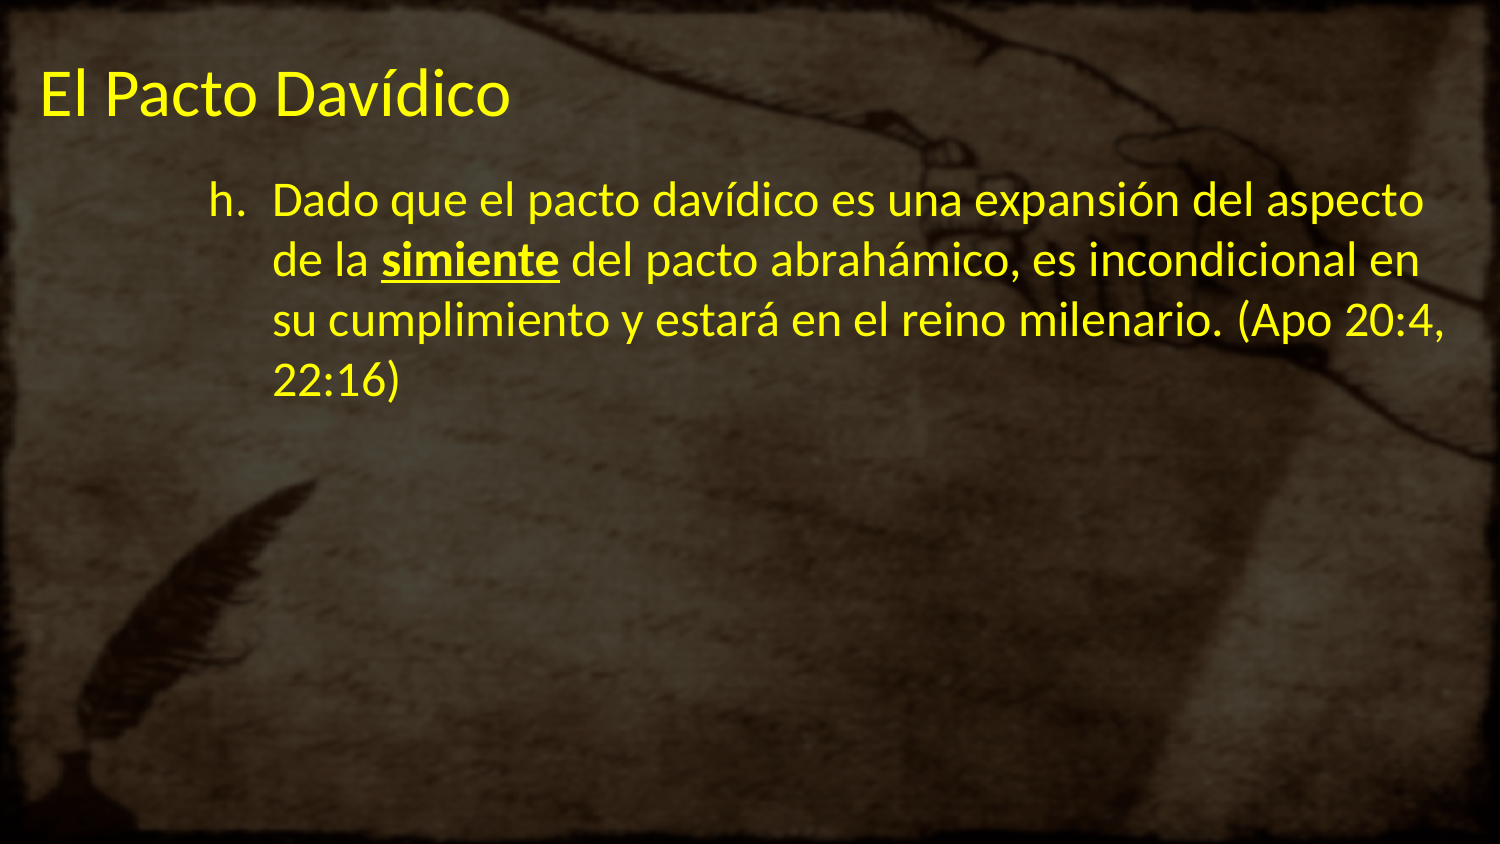

# El Pacto Davídico
Dado que el pacto davídico es una expansión del aspecto de la simiente del pacto abrahámico, es incondicional en su cumplimiento y estará en el reino milenario. (Apo 20:4, 22:16)